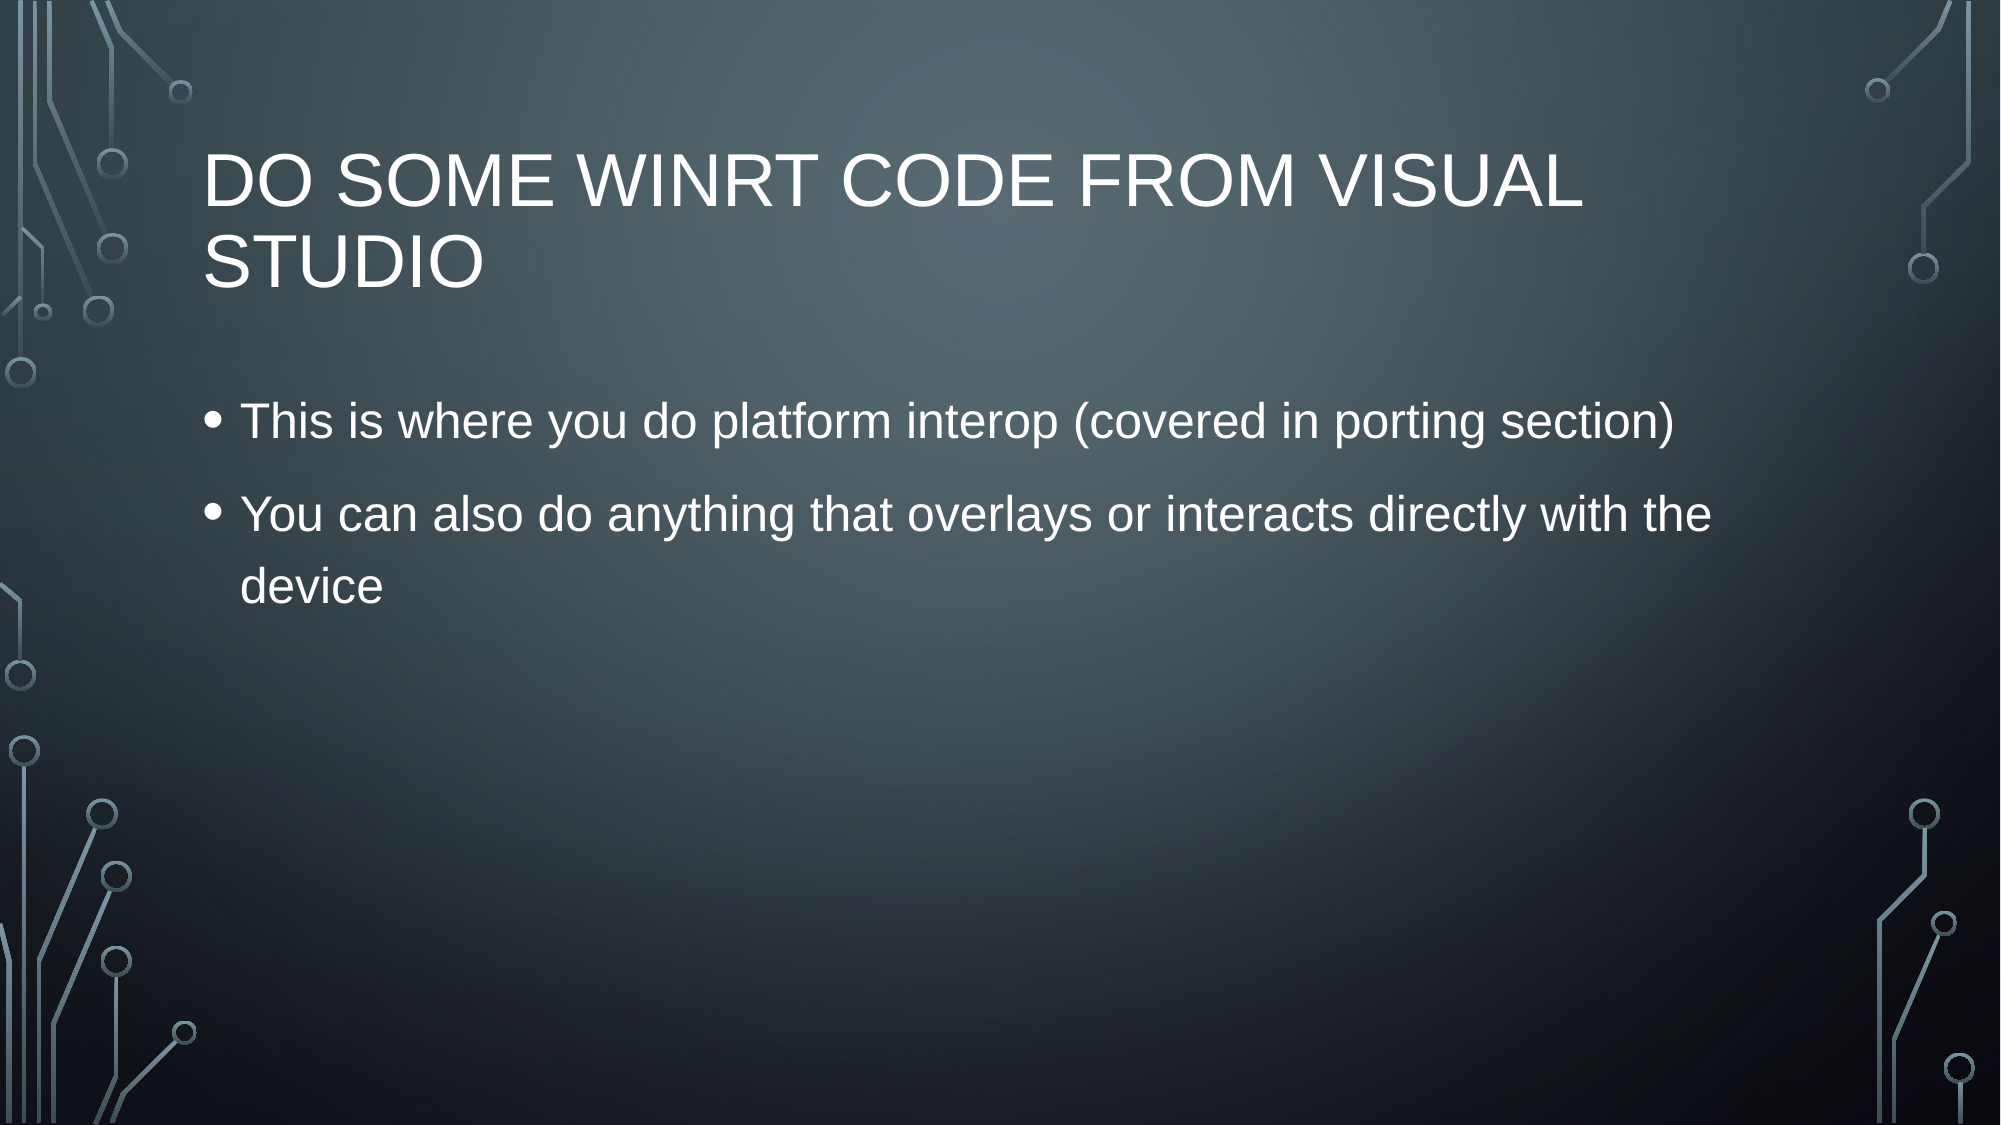

# Do some WinRT Code from Visual Studio
This is where you do platform interop (covered in porting section)
You can also do anything that overlays or interacts directly with the device